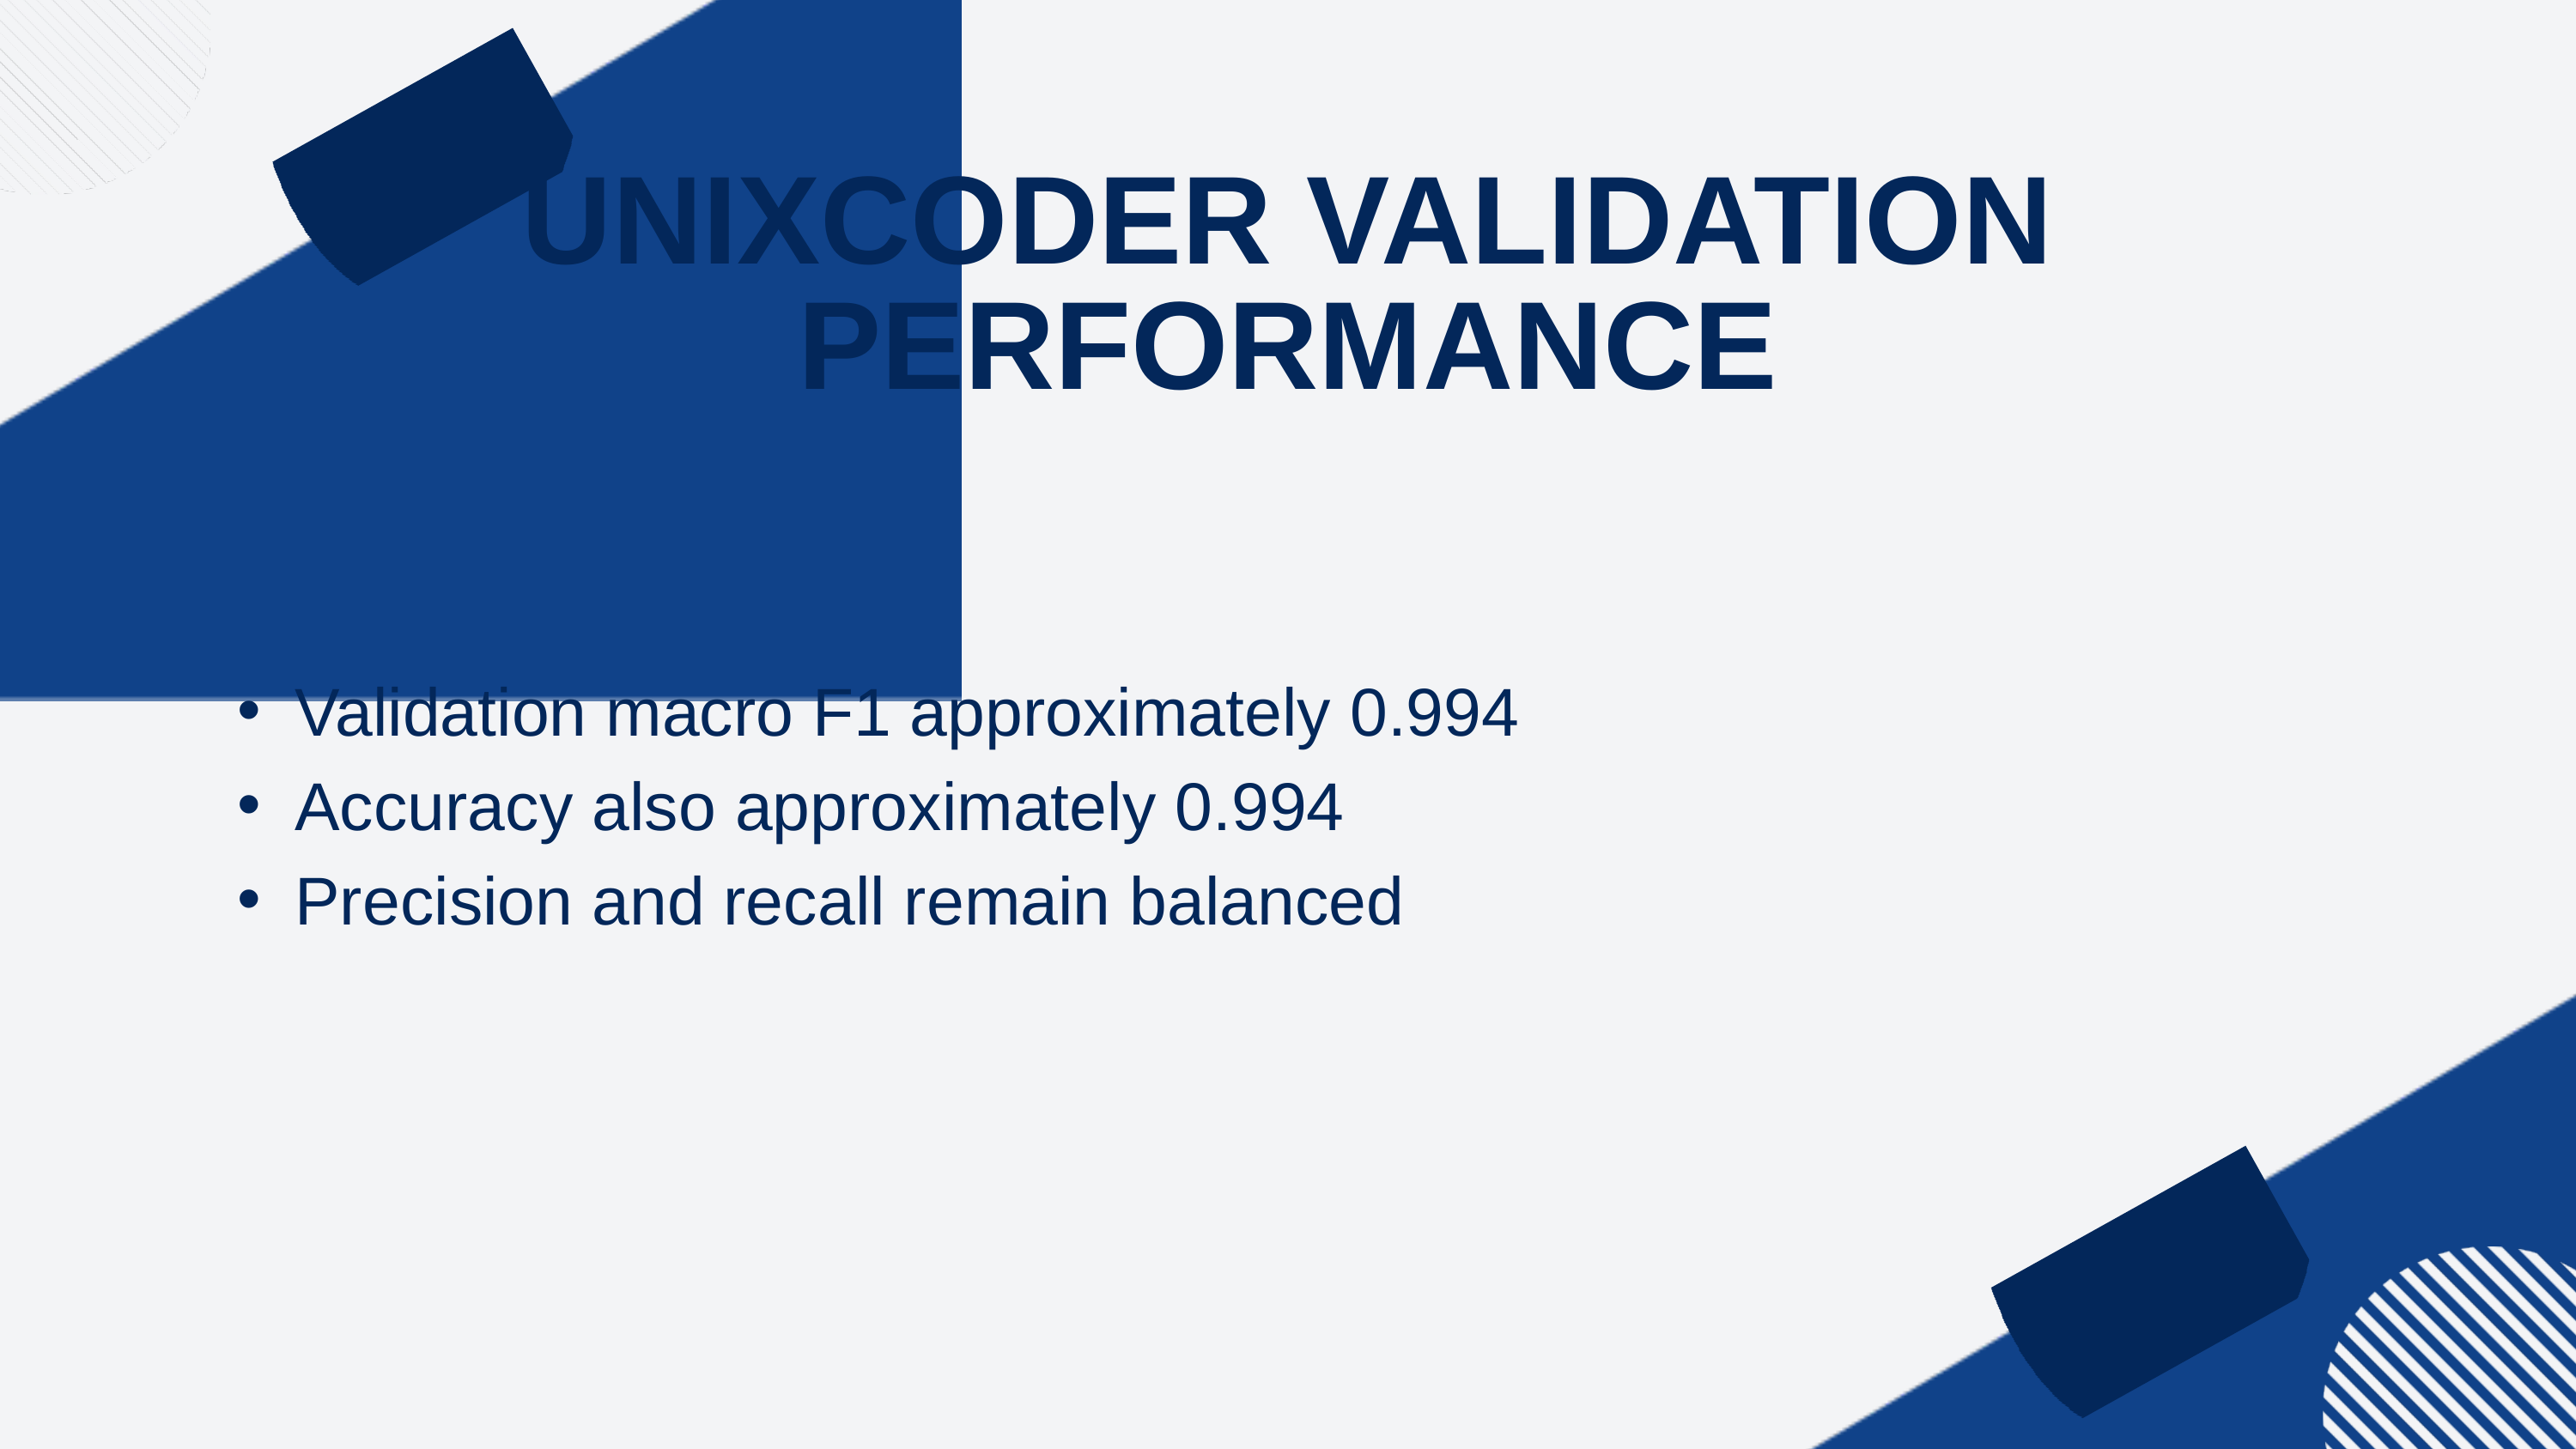

UNIXCODER VALIDATION PERFORMANCE
Validation macro F1 approximately 0.994
Accuracy also approximately 0.994
Precision and recall remain balanced